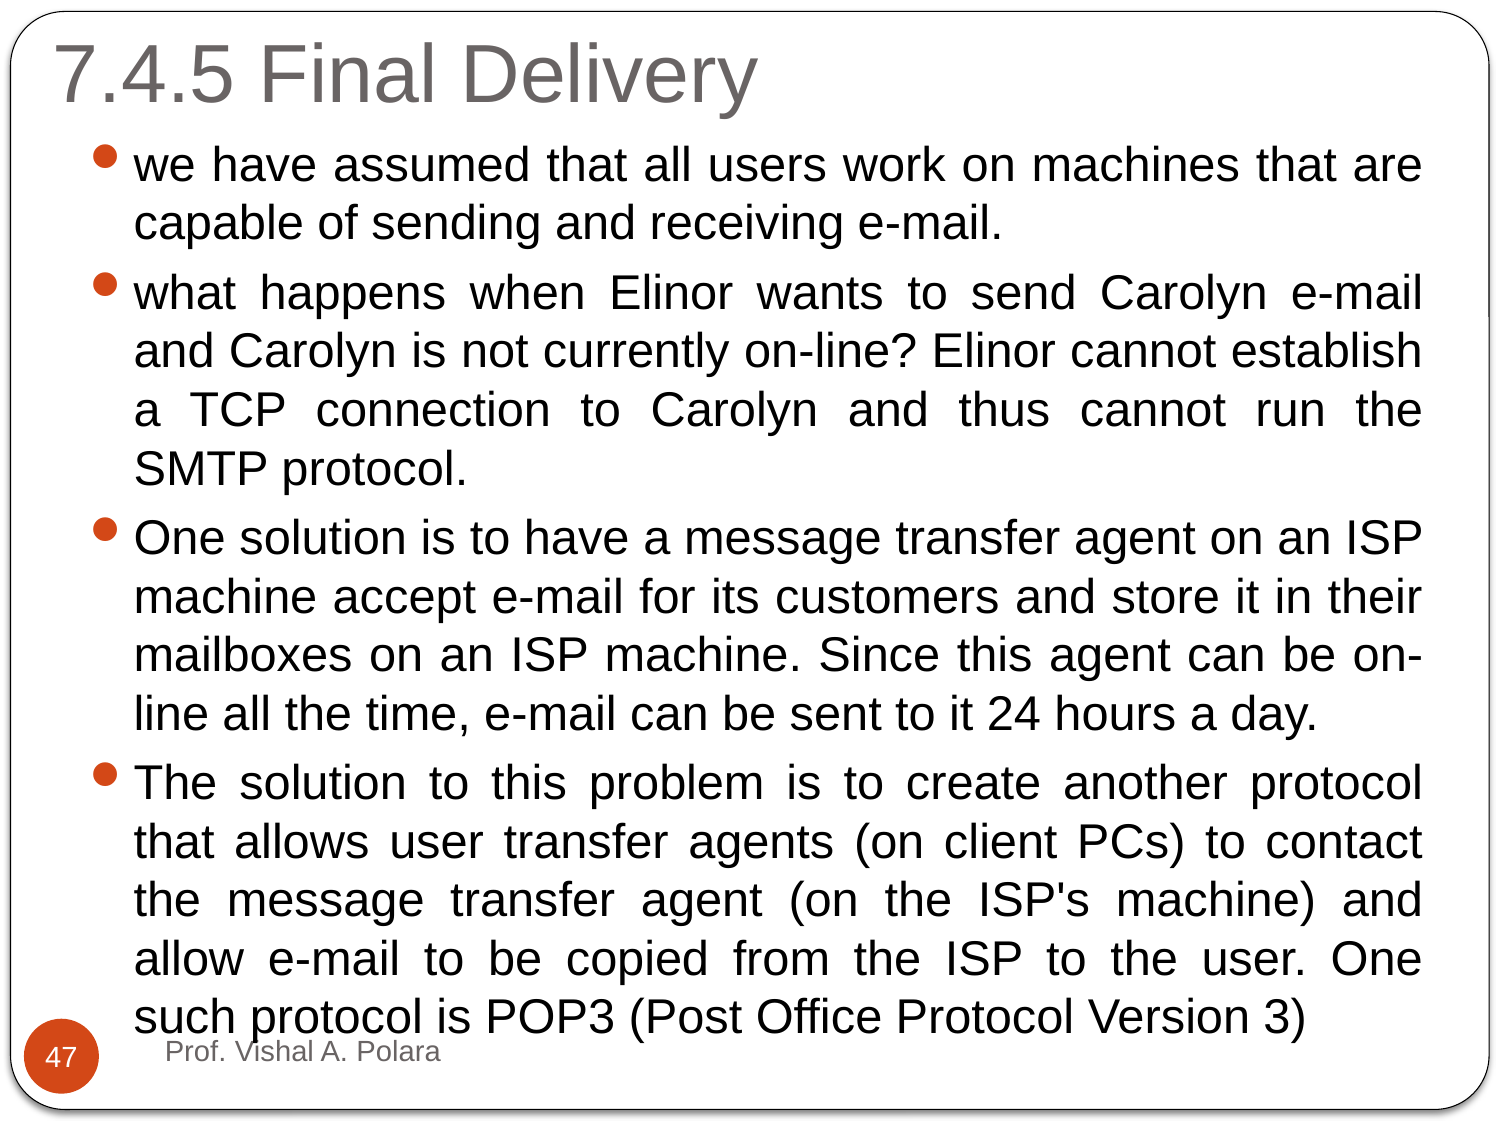

7.4.5 Final Delivery
we have assumed that all users work on machines that are capable of sending and receiving e-mail.
what happens when Elinor wants to send Carolyn e-mail and Carolyn is not currently on-line? Elinor cannot establish a TCP connection to Carolyn and thus cannot run the SMTP protocol.
One solution is to have a message transfer agent on an ISP machine accept e-mail for its customers and store it in their mailboxes on an ISP machine. Since this agent can be on-line all the time, e-mail can be sent to it 24 hours a day.
The solution to this problem is to create another protocol that allows user transfer agents (on client PCs) to contact the message transfer agent (on the ISP's machine) and allow e-mail to be copied from the ISP to the user. One such protocol is POP3 (Post Office Protocol Version 3)

Prof. Vishal A. Polara
47